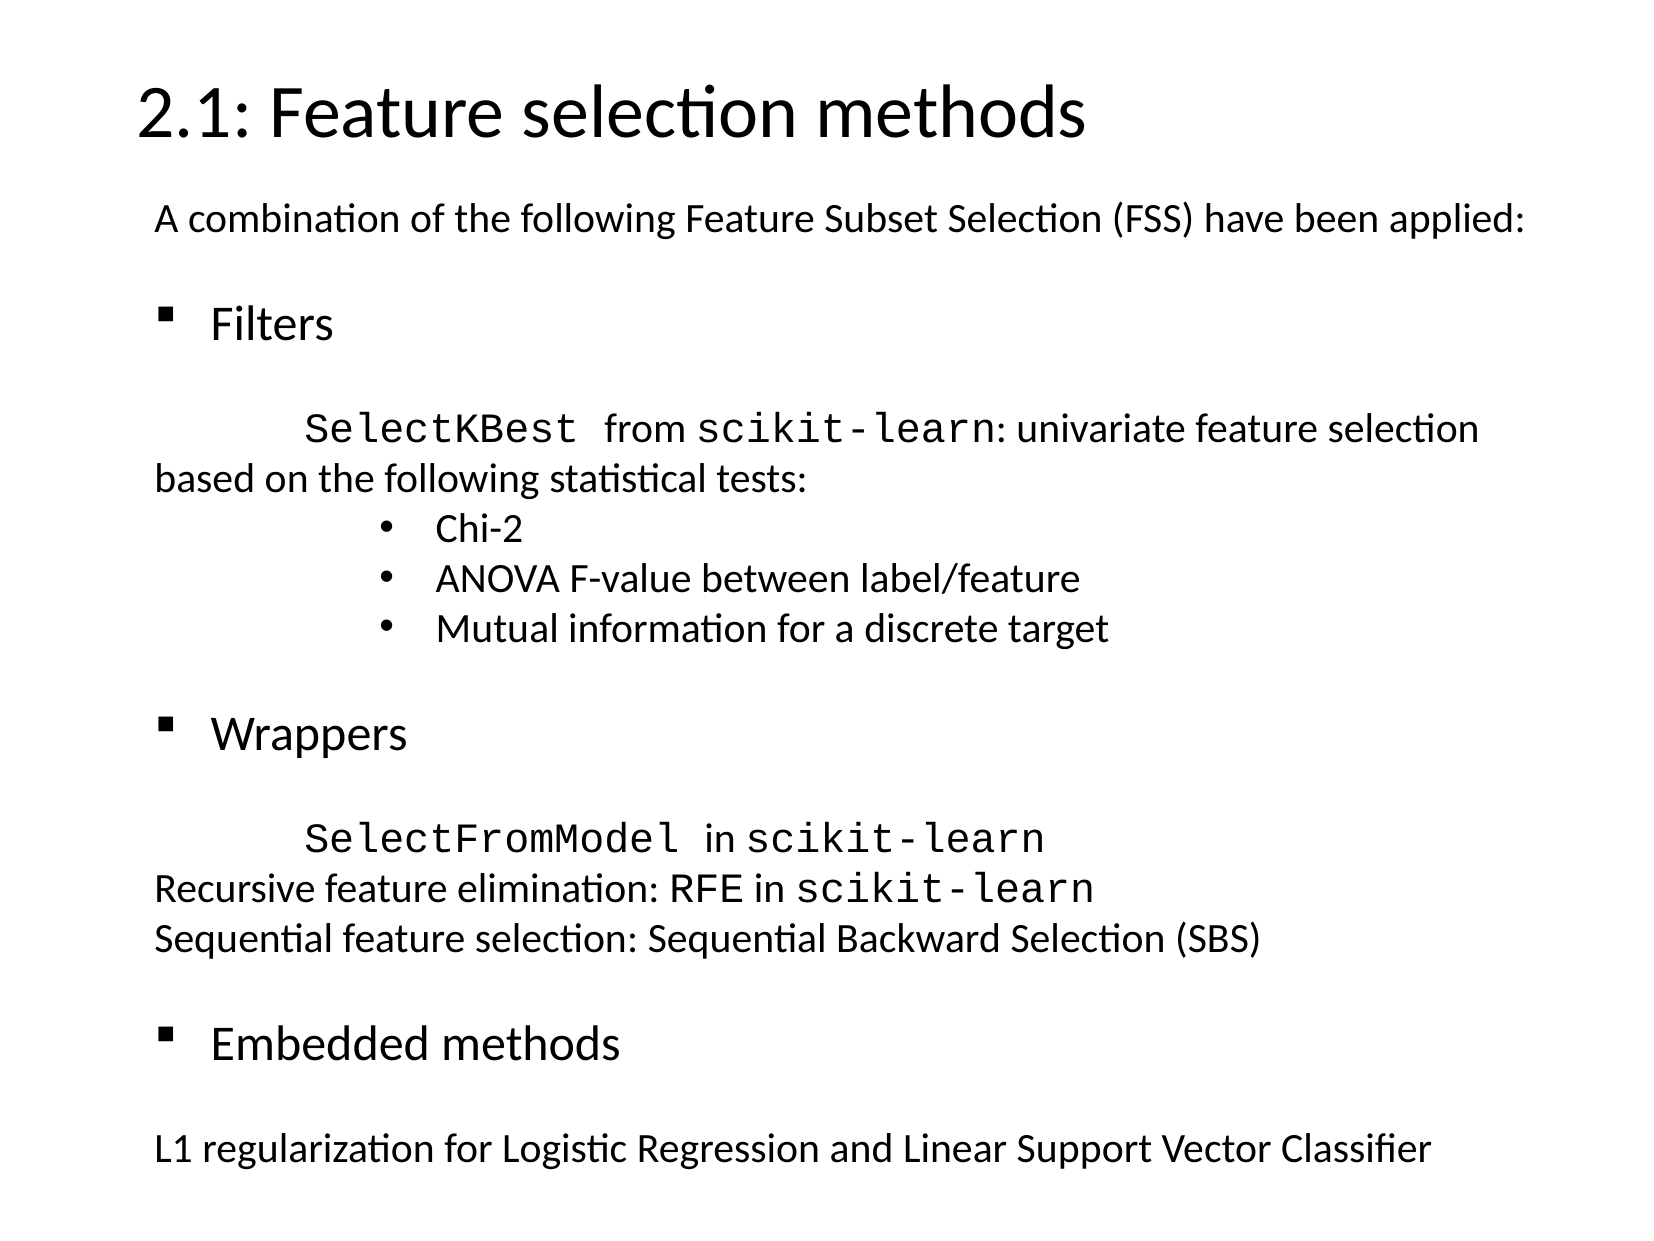

2.1: Feature selection methods
A combination of the following Feature Subset Selection (FSS) have been applied:

Filters

	SelectKBest from scikit-learn: univariate feature selection based on the following statistical tests:
Chi-2
ANOVA F-value between label/feature
Mutual information for a discrete target

Wrappers

	SelectFromModel in scikit-learn
Recursive feature elimination: RFE in scikit-learn
Sequential feature selection: Sequential Backward Selection (SBS)

Embedded methods

L1 regularization for Logistic Regression and Linear Support Vector Classifier